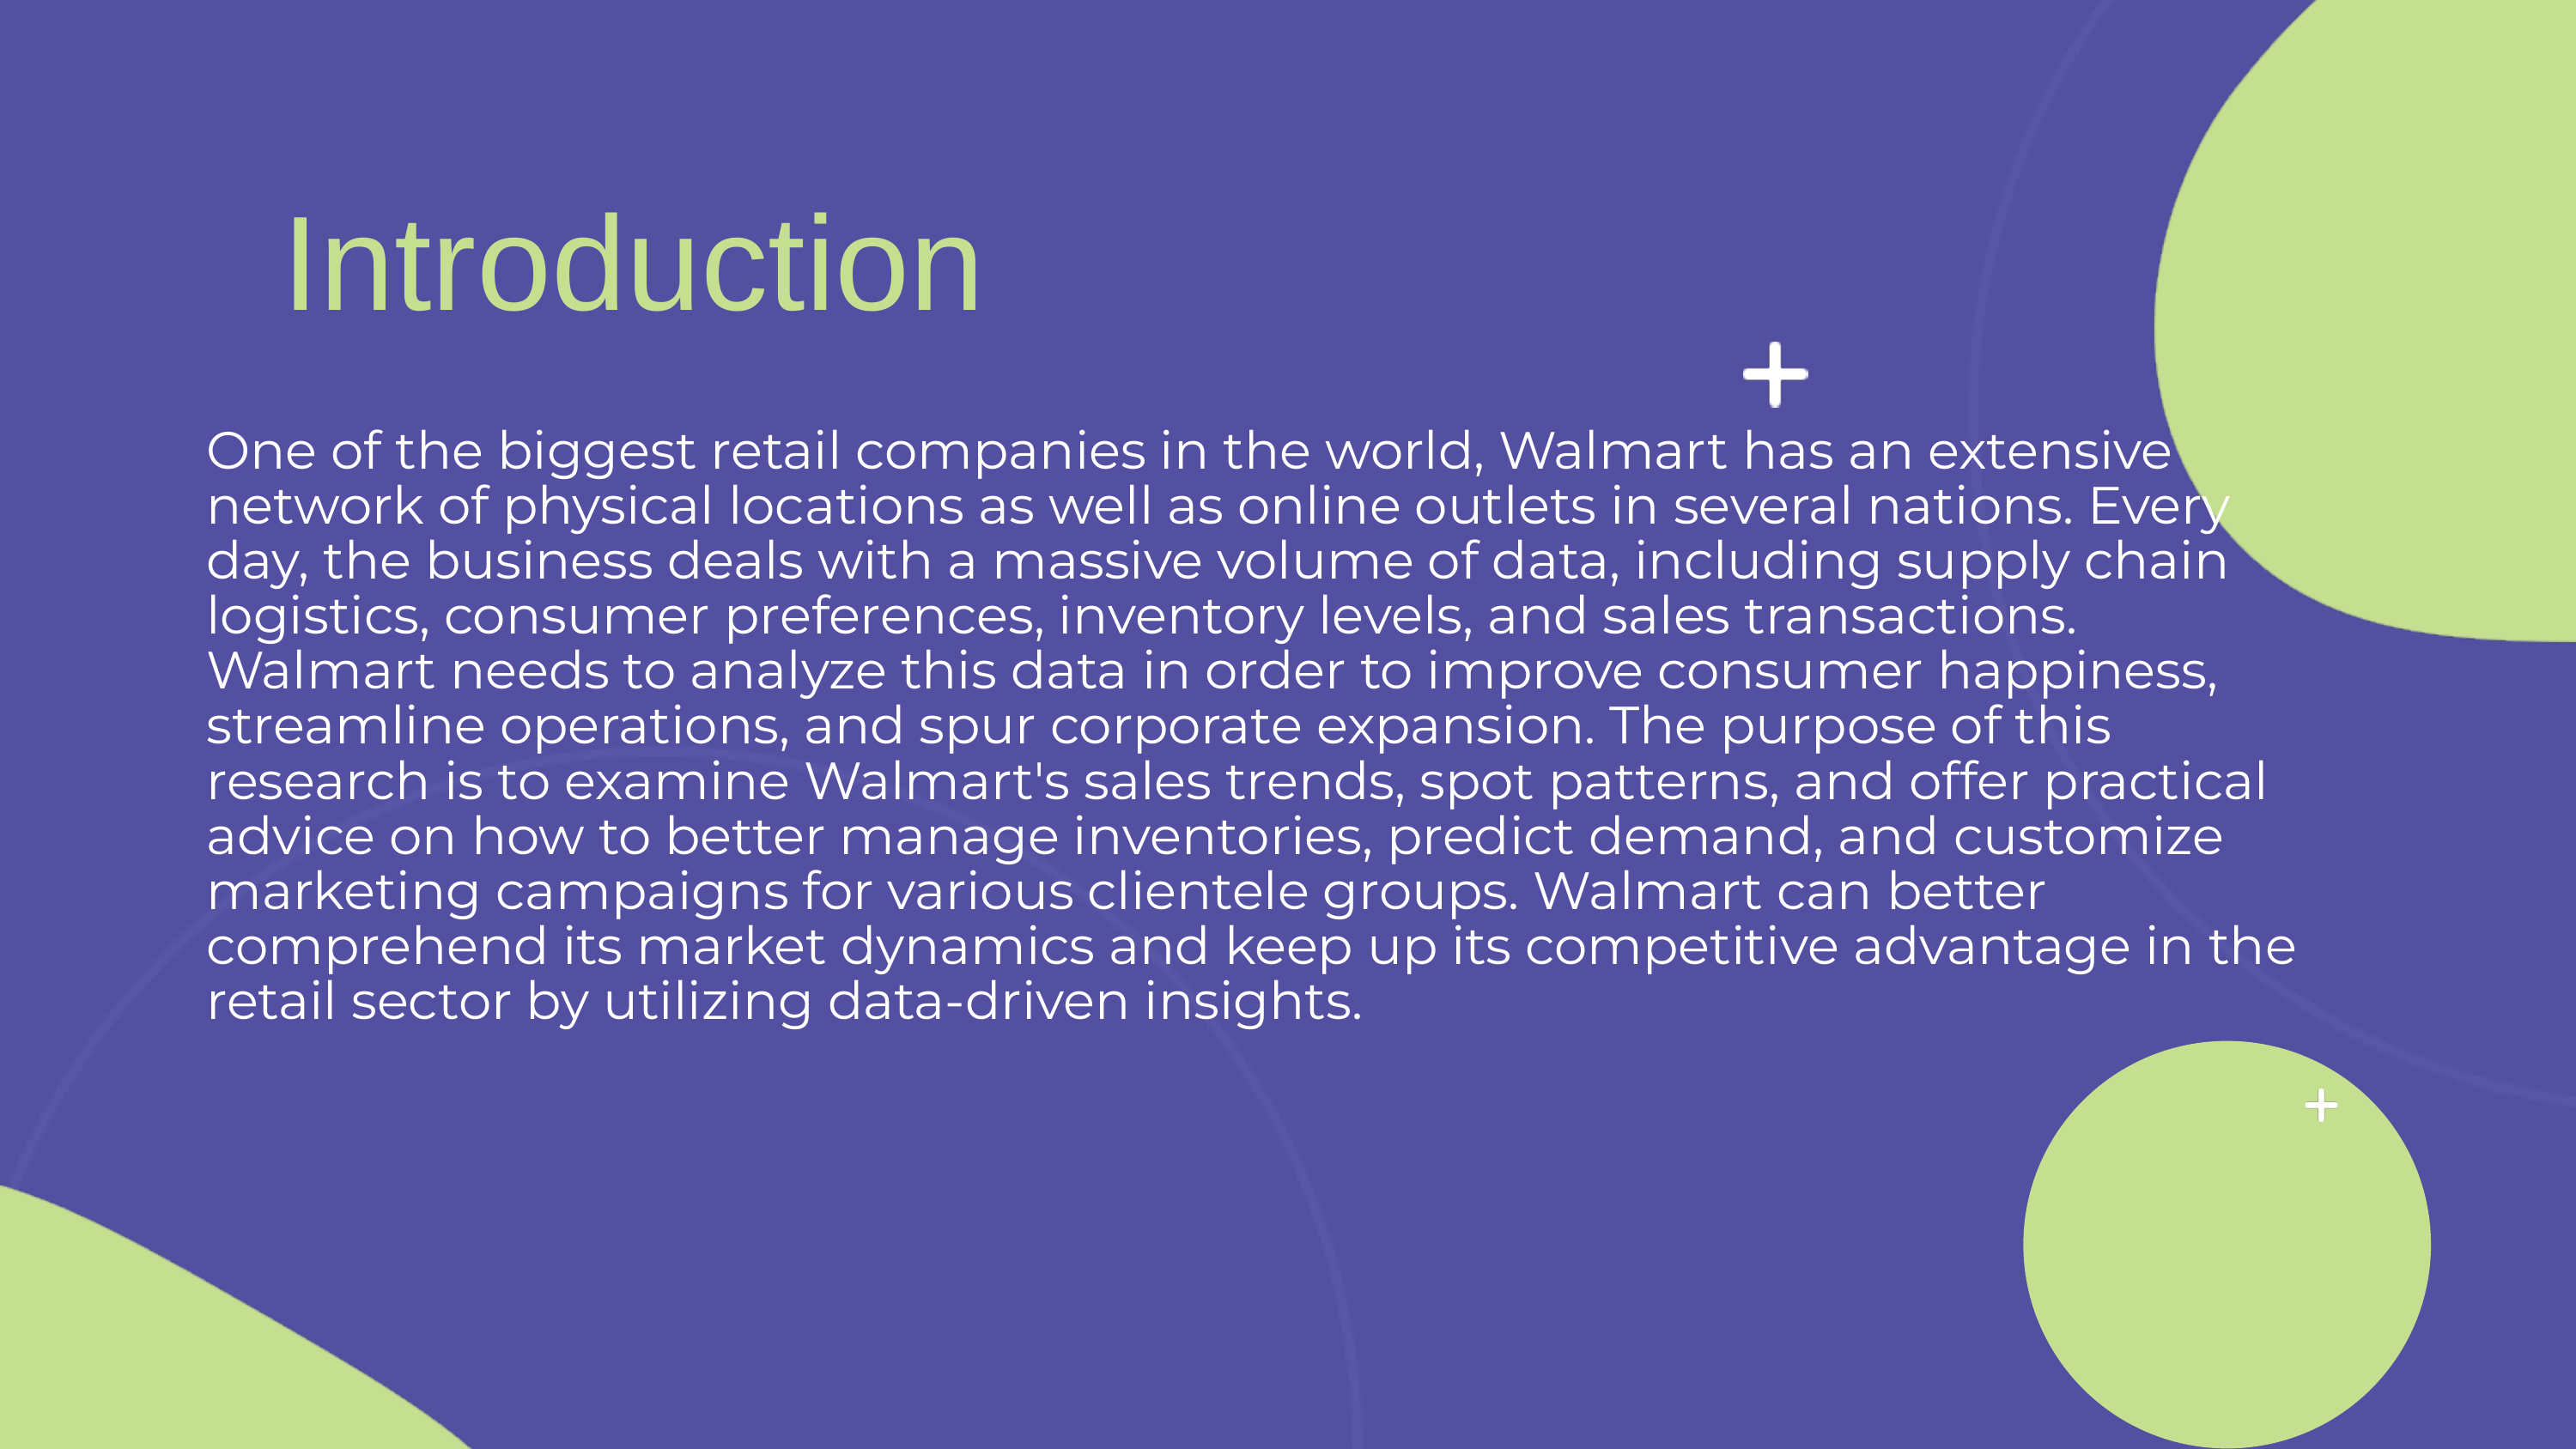

Introduction

One of the biggest retail companies in the world, Walmart has an extensive network of physical locations as well as online outlets in several nations. Every day, the business deals with a massive volume of data, including supply chain logistics, consumer preferences, inventory levels, and sales transactions. Walmart needs to analyze this data in order to improve consumer happiness, streamline operations, and spur corporate expansion. The purpose of this research is to examine Walmart's sales trends, spot patterns, and offer practical advice on how to better manage inventories, predict demand, and customize marketing campaigns for various clientele groups. Walmart can better comprehend its market dynamics and keep up its competitive advantage in the retail sector by utilizing data-driven insights.